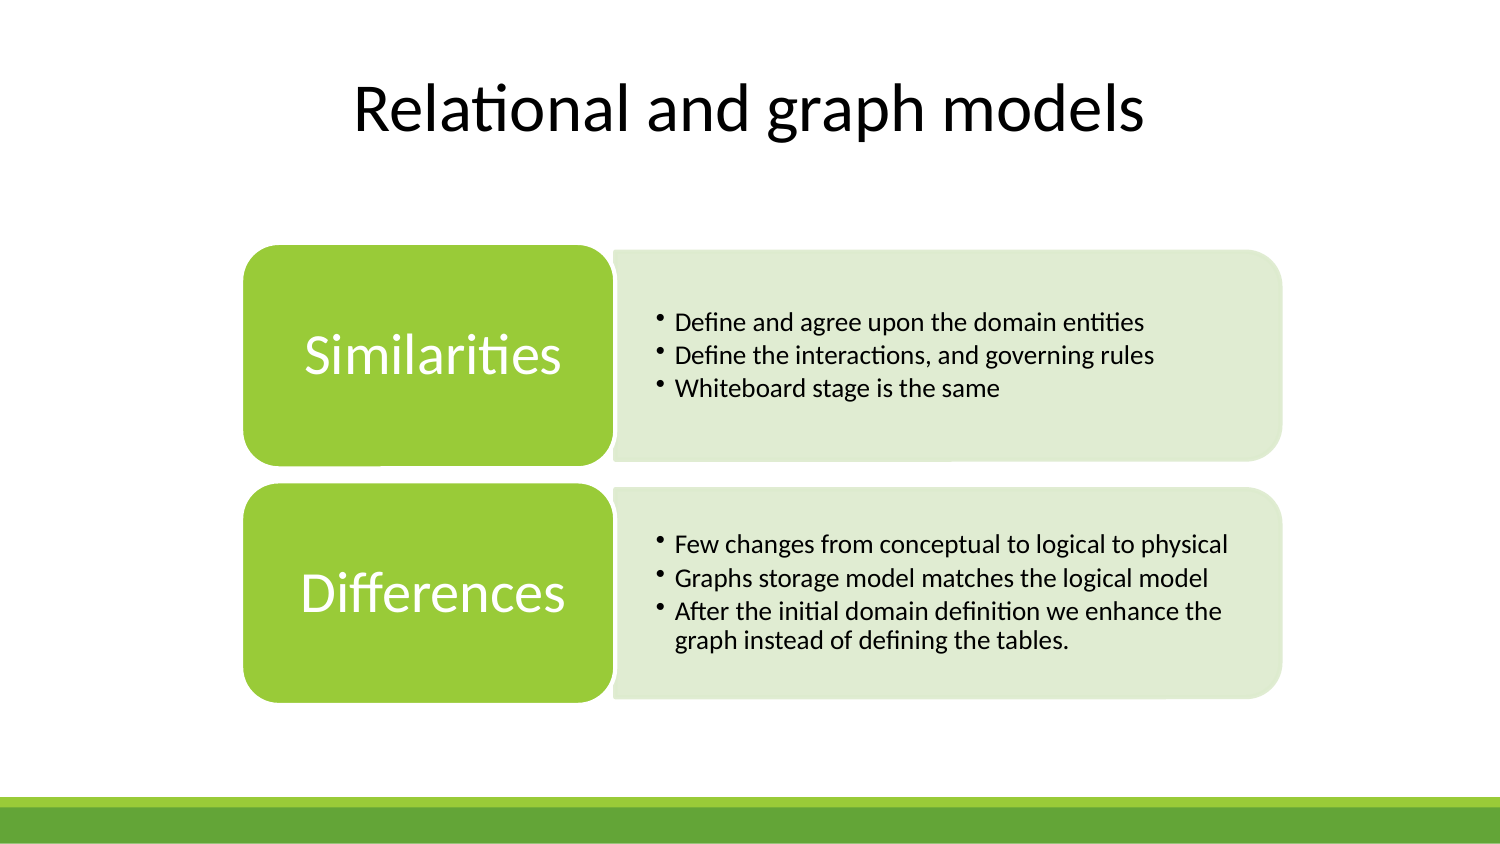

# Relational and graph models
Define and agree upon the domain entities
Define the interactions, and governing rules
Whiteboard stage is the same
Similarities
Few changes from conceptual to logical to physical
Graphs storage model matches the logical model
After the initial domain definition we enhance the graph instead of defining the tables.
Differences